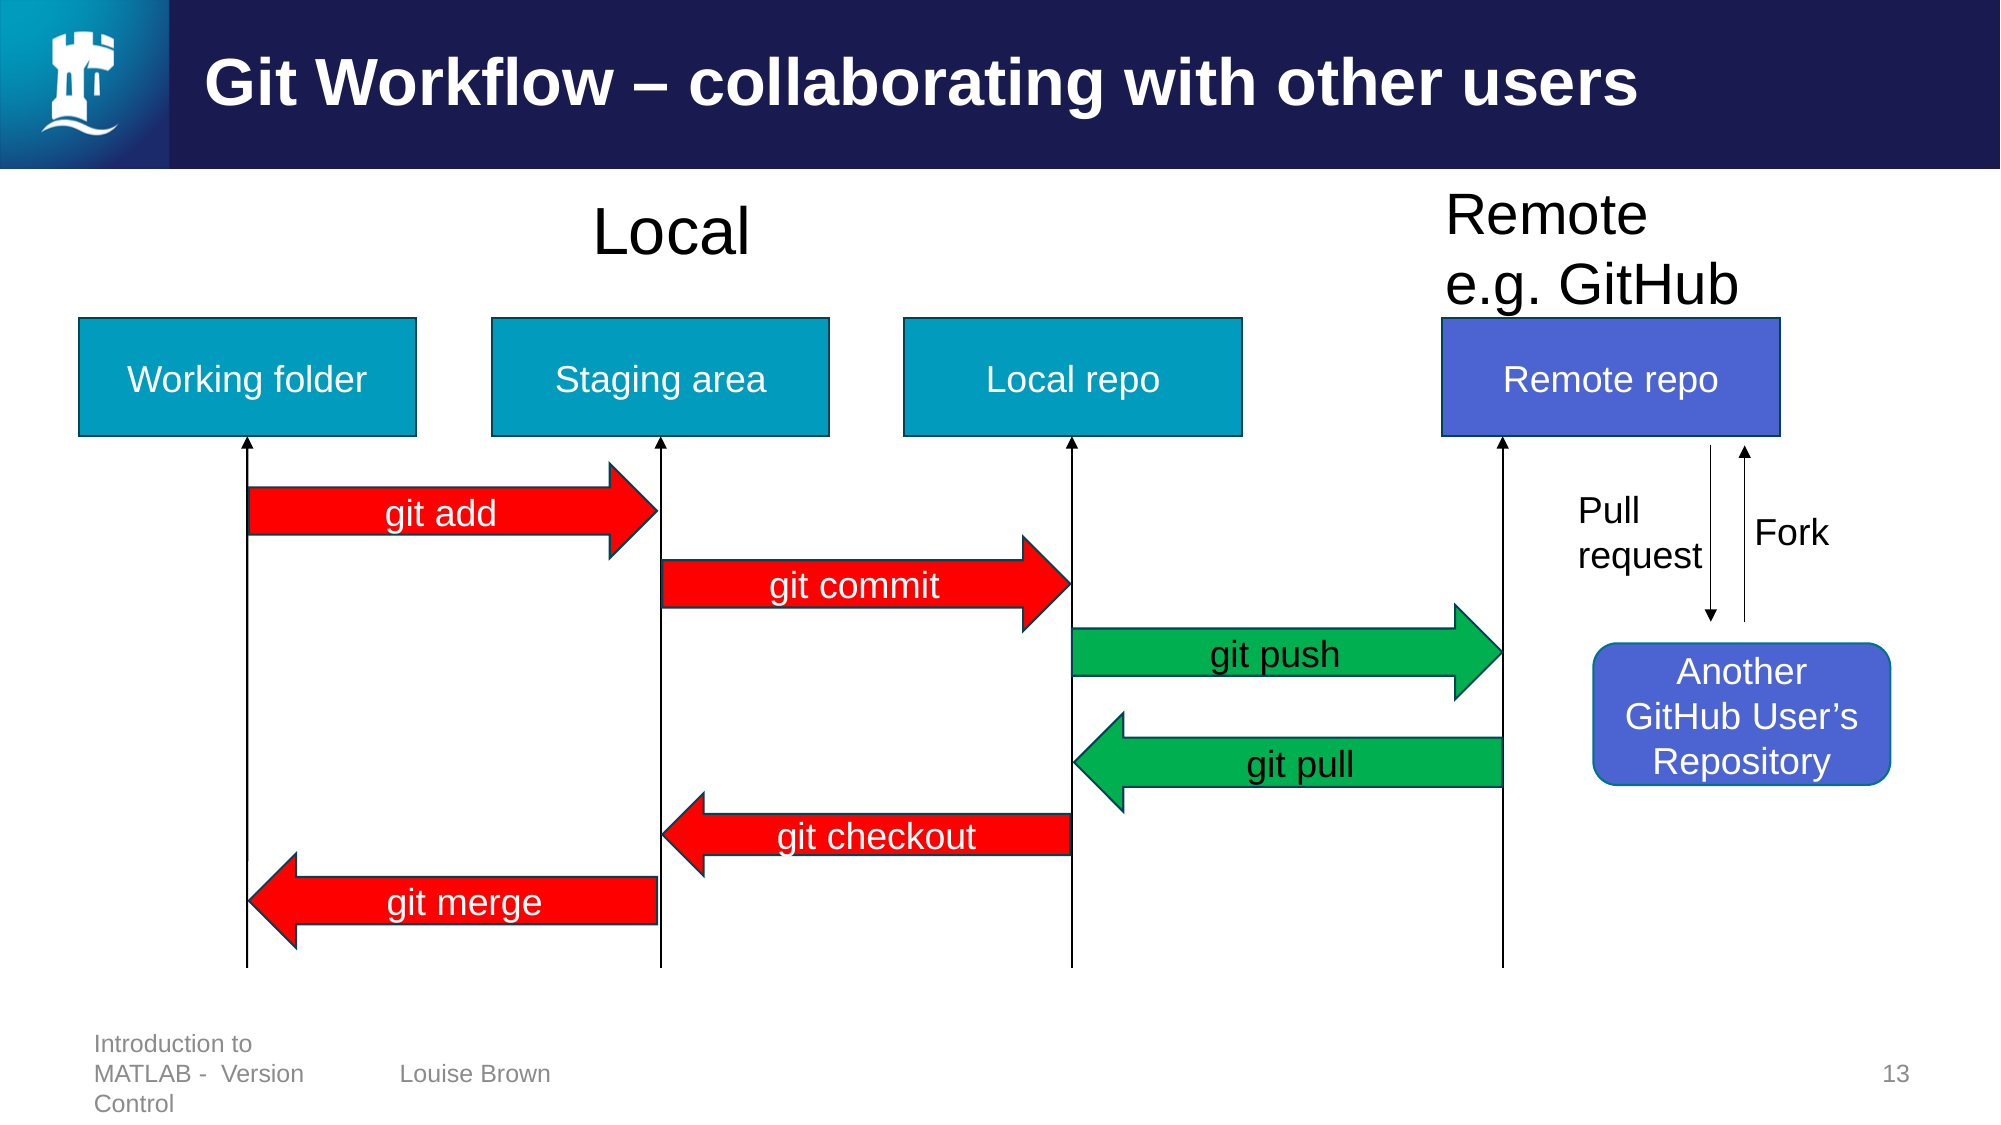

# Git Workflow – collaborating with other users
Remote
e.g. GitHub
Local
Working folder
Staging area
Local repo
Remote repo
git add
Pull request
Fork
git commit
git push
Another GitHub User’s Repository
git pull
git checkout
git merge
Introduction to MATLAB -  Version Control

Louise Brown
13